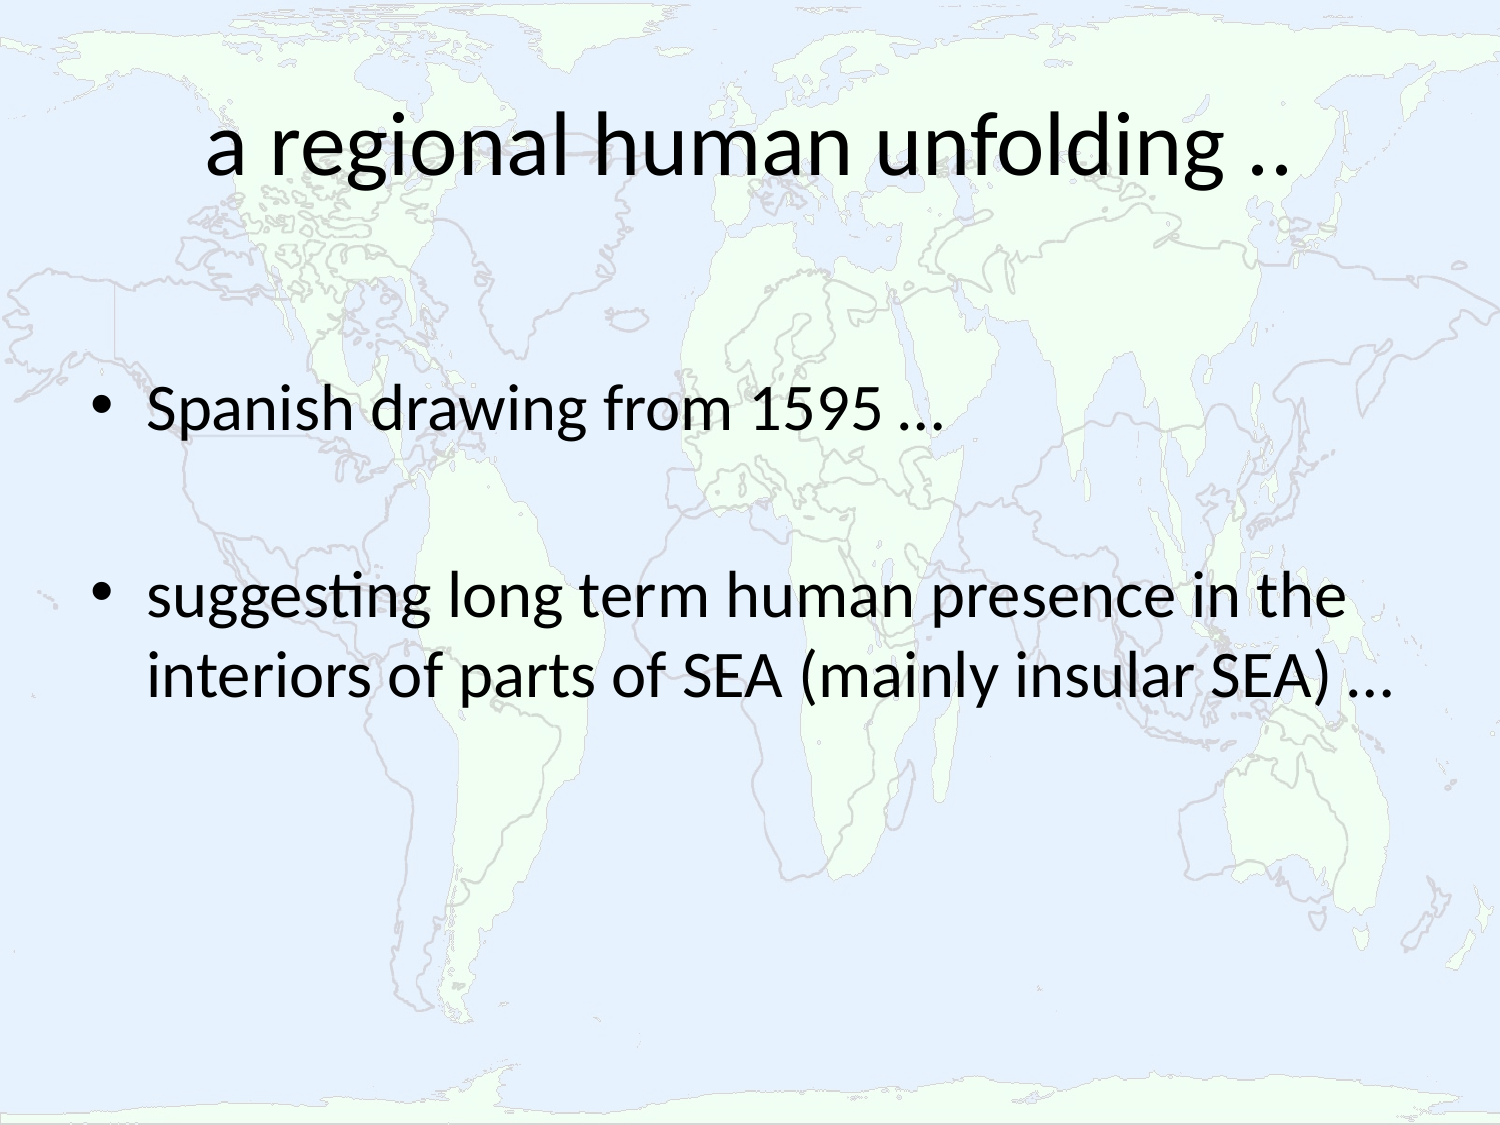

# a regional human unfolding ..

Spanish drawing from 1595 …

suggesting long term human presence in the interiors of parts of SEA (mainly insular SEA) …